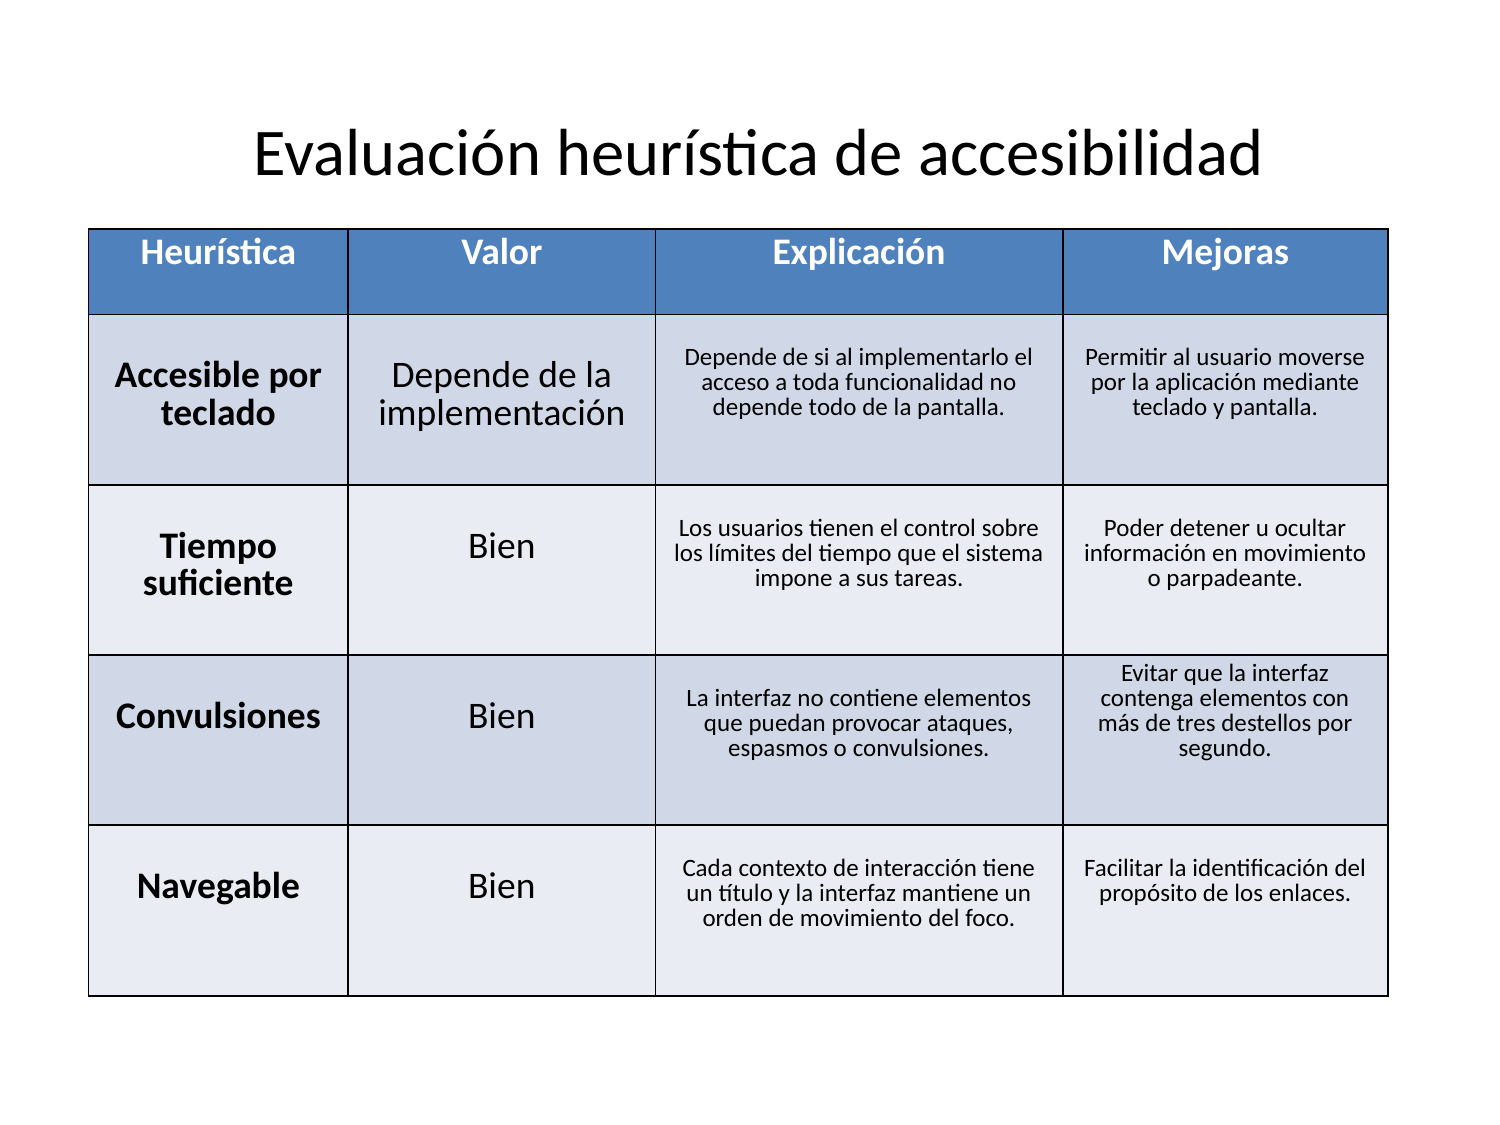

Evaluación heurística de accesibilidad

| Heurística | Valor | Explicación | Mejoras |
| --- | --- | --- | --- |
| Accesible por teclado | Depende de la implementación | Depende de si al implementarlo el acceso a toda funcionalidad no depende todo de la pantalla. | Permitir al usuario moverse por la aplicación mediante teclado y pantalla. |
| Tiempo suficiente | Bien | Los usuarios tienen el control sobre los límites del tiempo que el sistema impone a sus tareas. | Poder detener u ocultar información en movimiento o parpadeante. |
| Convulsiones | Bien | La interfaz no contiene elementos que puedan provocar ataques, espasmos o convulsiones. | Evitar que la interfaz contenga elementos con más de tres destellos por segundo. |
| Navegable | Bien | Cada contexto de interacción tiene un título y la interfaz mantiene un orden de movimiento del foco. | Facilitar la identificación del propósito de los enlaces. |